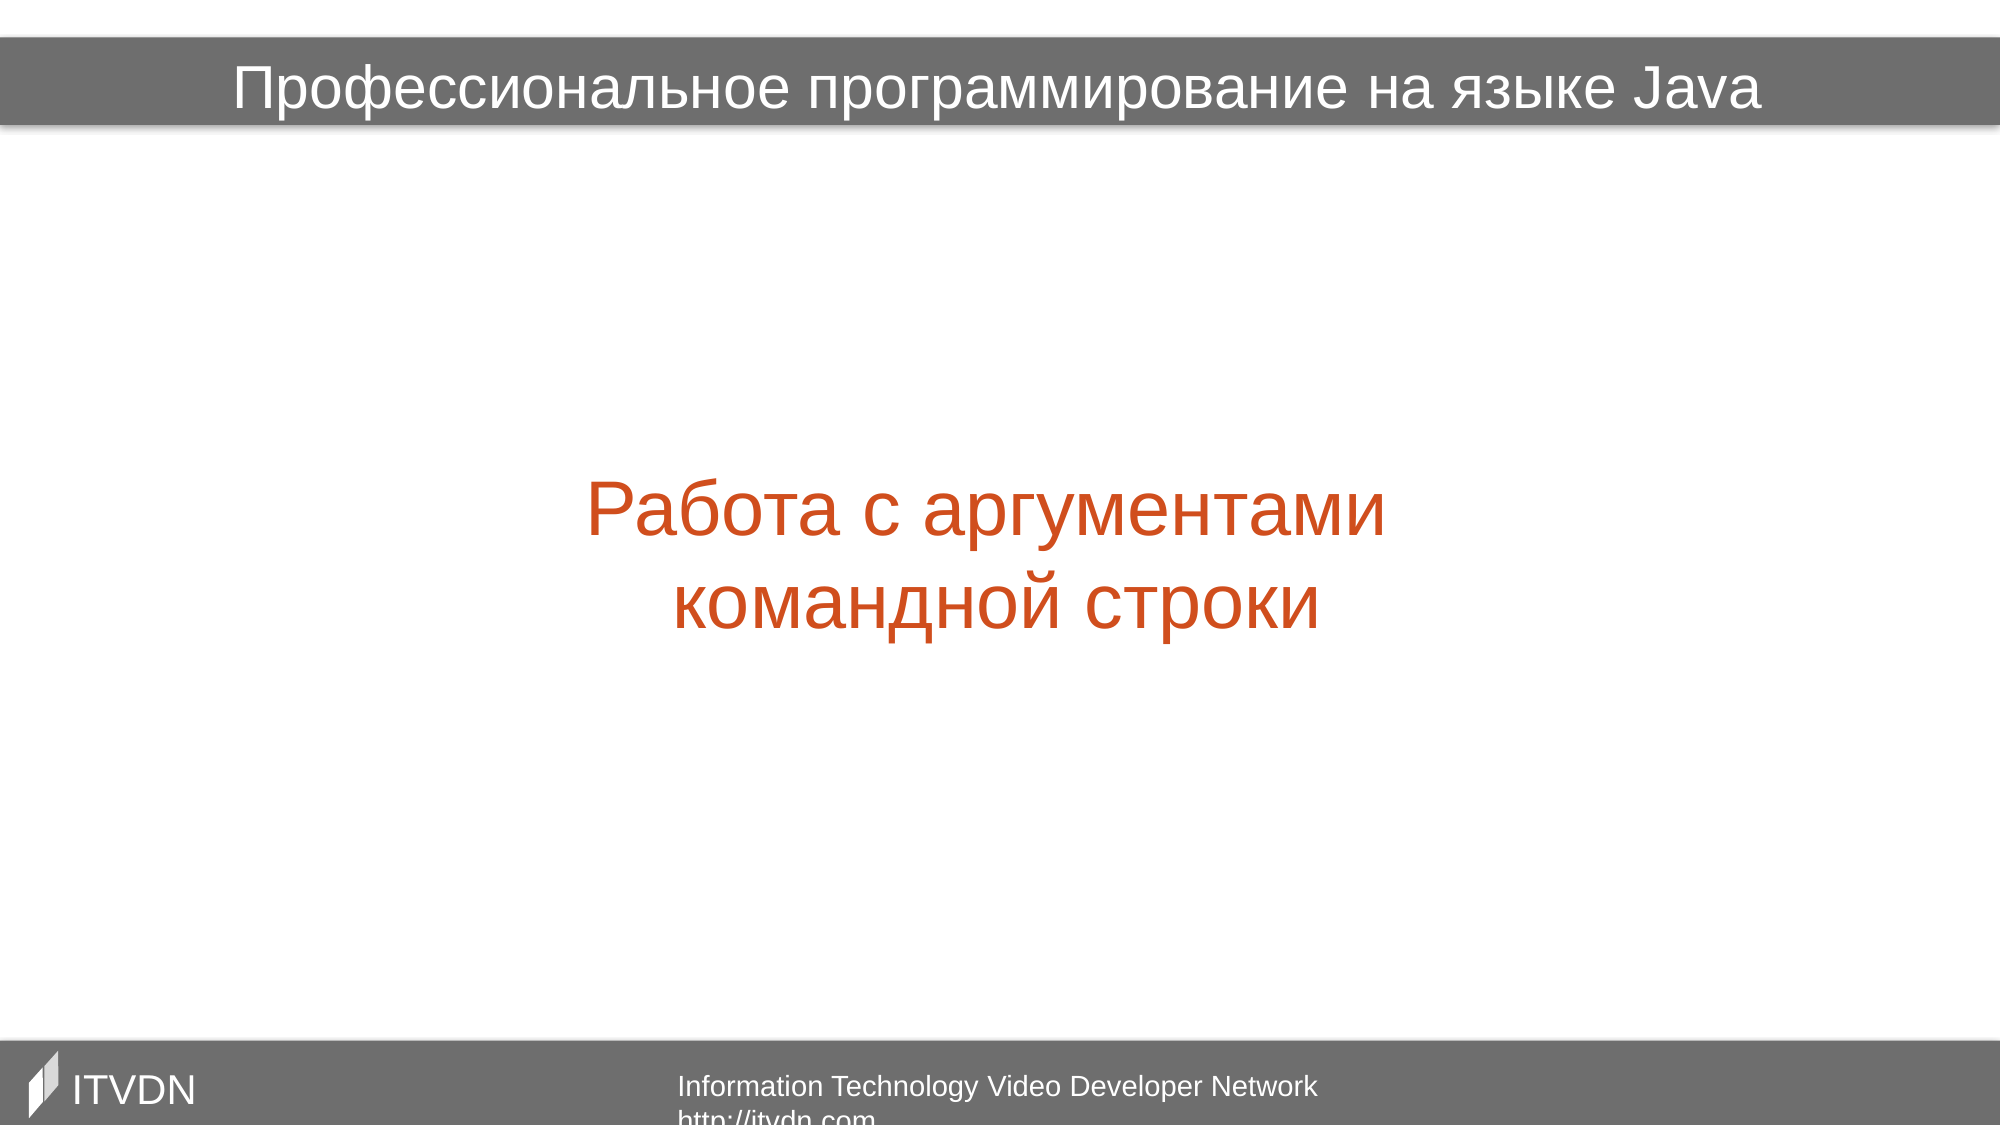

Профессиональное программирование на языке Java
Работа с аргументами
командной строки

ITVDN
Information Technology Video Developer Network                                                       http://itvdn.com